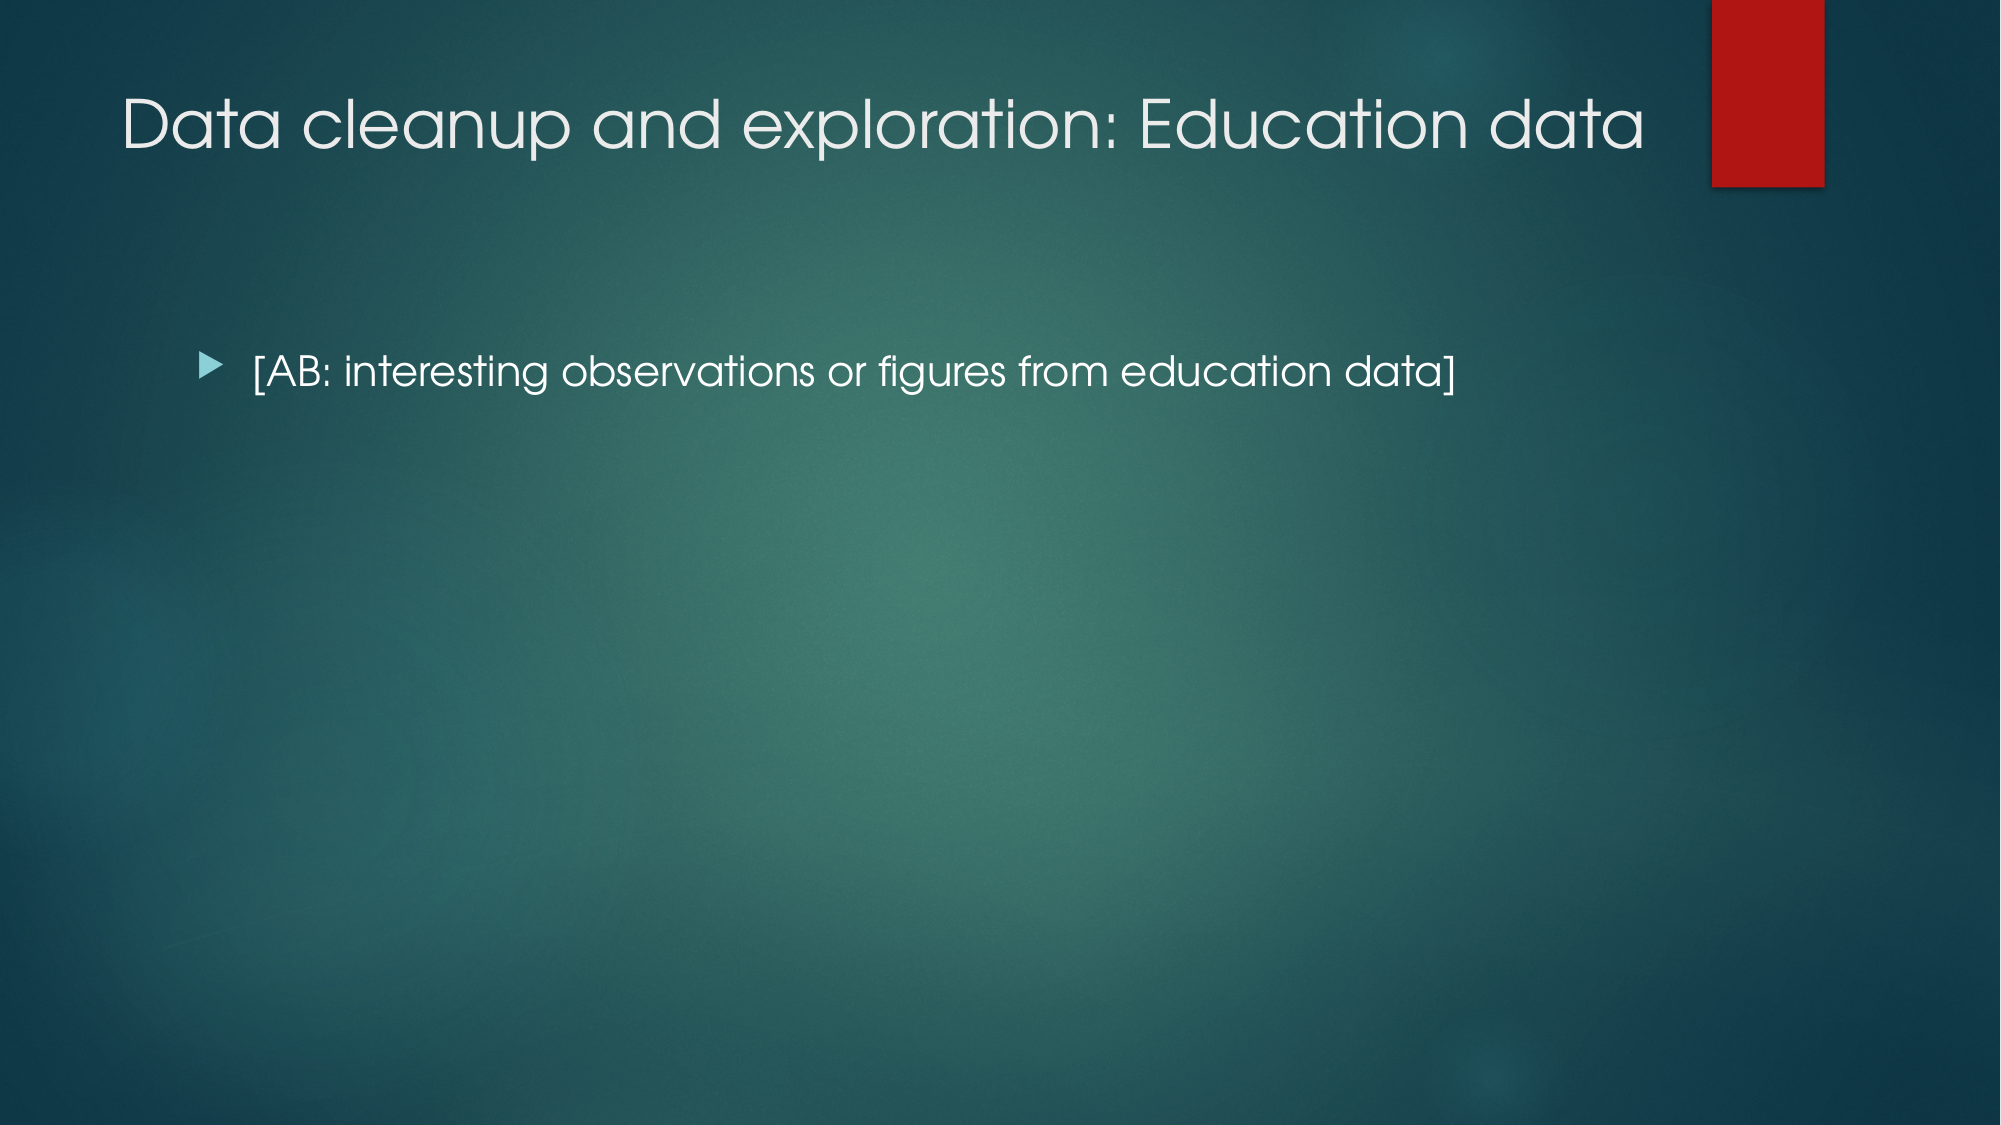

# Data cleanup and exploration: Education data
[AB: interesting observations or figures from education data]